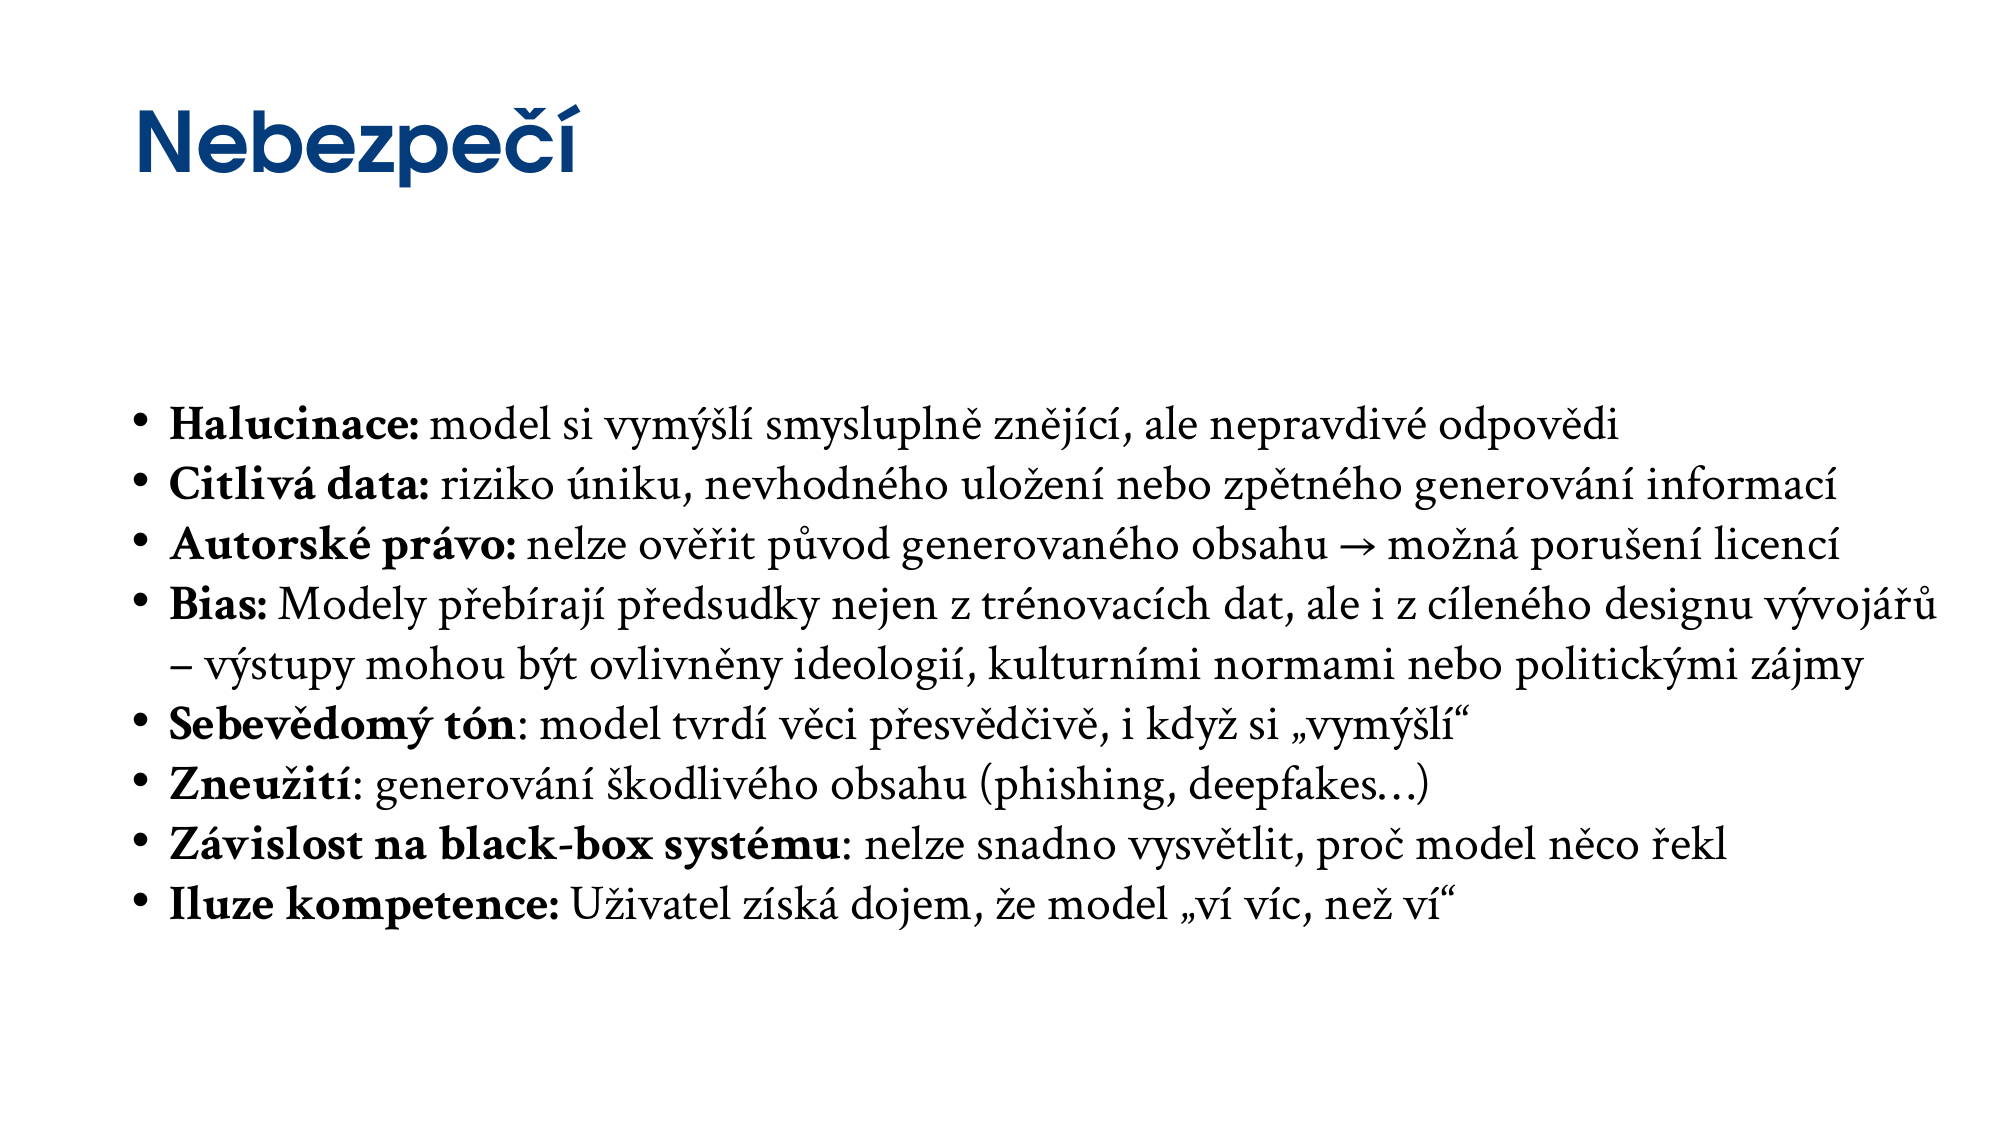

Nebezpečí
Halucinace: model si vymýšlí smysluplně znějící, ale nepravdivé odpovědi
Citlivá data: riziko úniku, nevhodného uložení nebo zpětného generování informací
Autorské právo: nelze ověřit původ generovaného obsahu → možná porušení licencí
Bias: Modely přebírají předsudky nejen z trénovacích dat, ale i z cíleného designu vývojářů – výstupy mohou být ovlivněny ideologií, kulturními normami nebo politickými zájmy
Sebevědomý tón: model tvrdí věci přesvědčivě, i když si „vymýšlí“
Zneužití: generování škodlivého obsahu (phishing, deepfakes…)
Závislost na black-box systému: nelze snadno vysvětlit, proč model něco řekl
Iluze kompetence: Uživatel získá dojem, že model „ví víc, než ví“